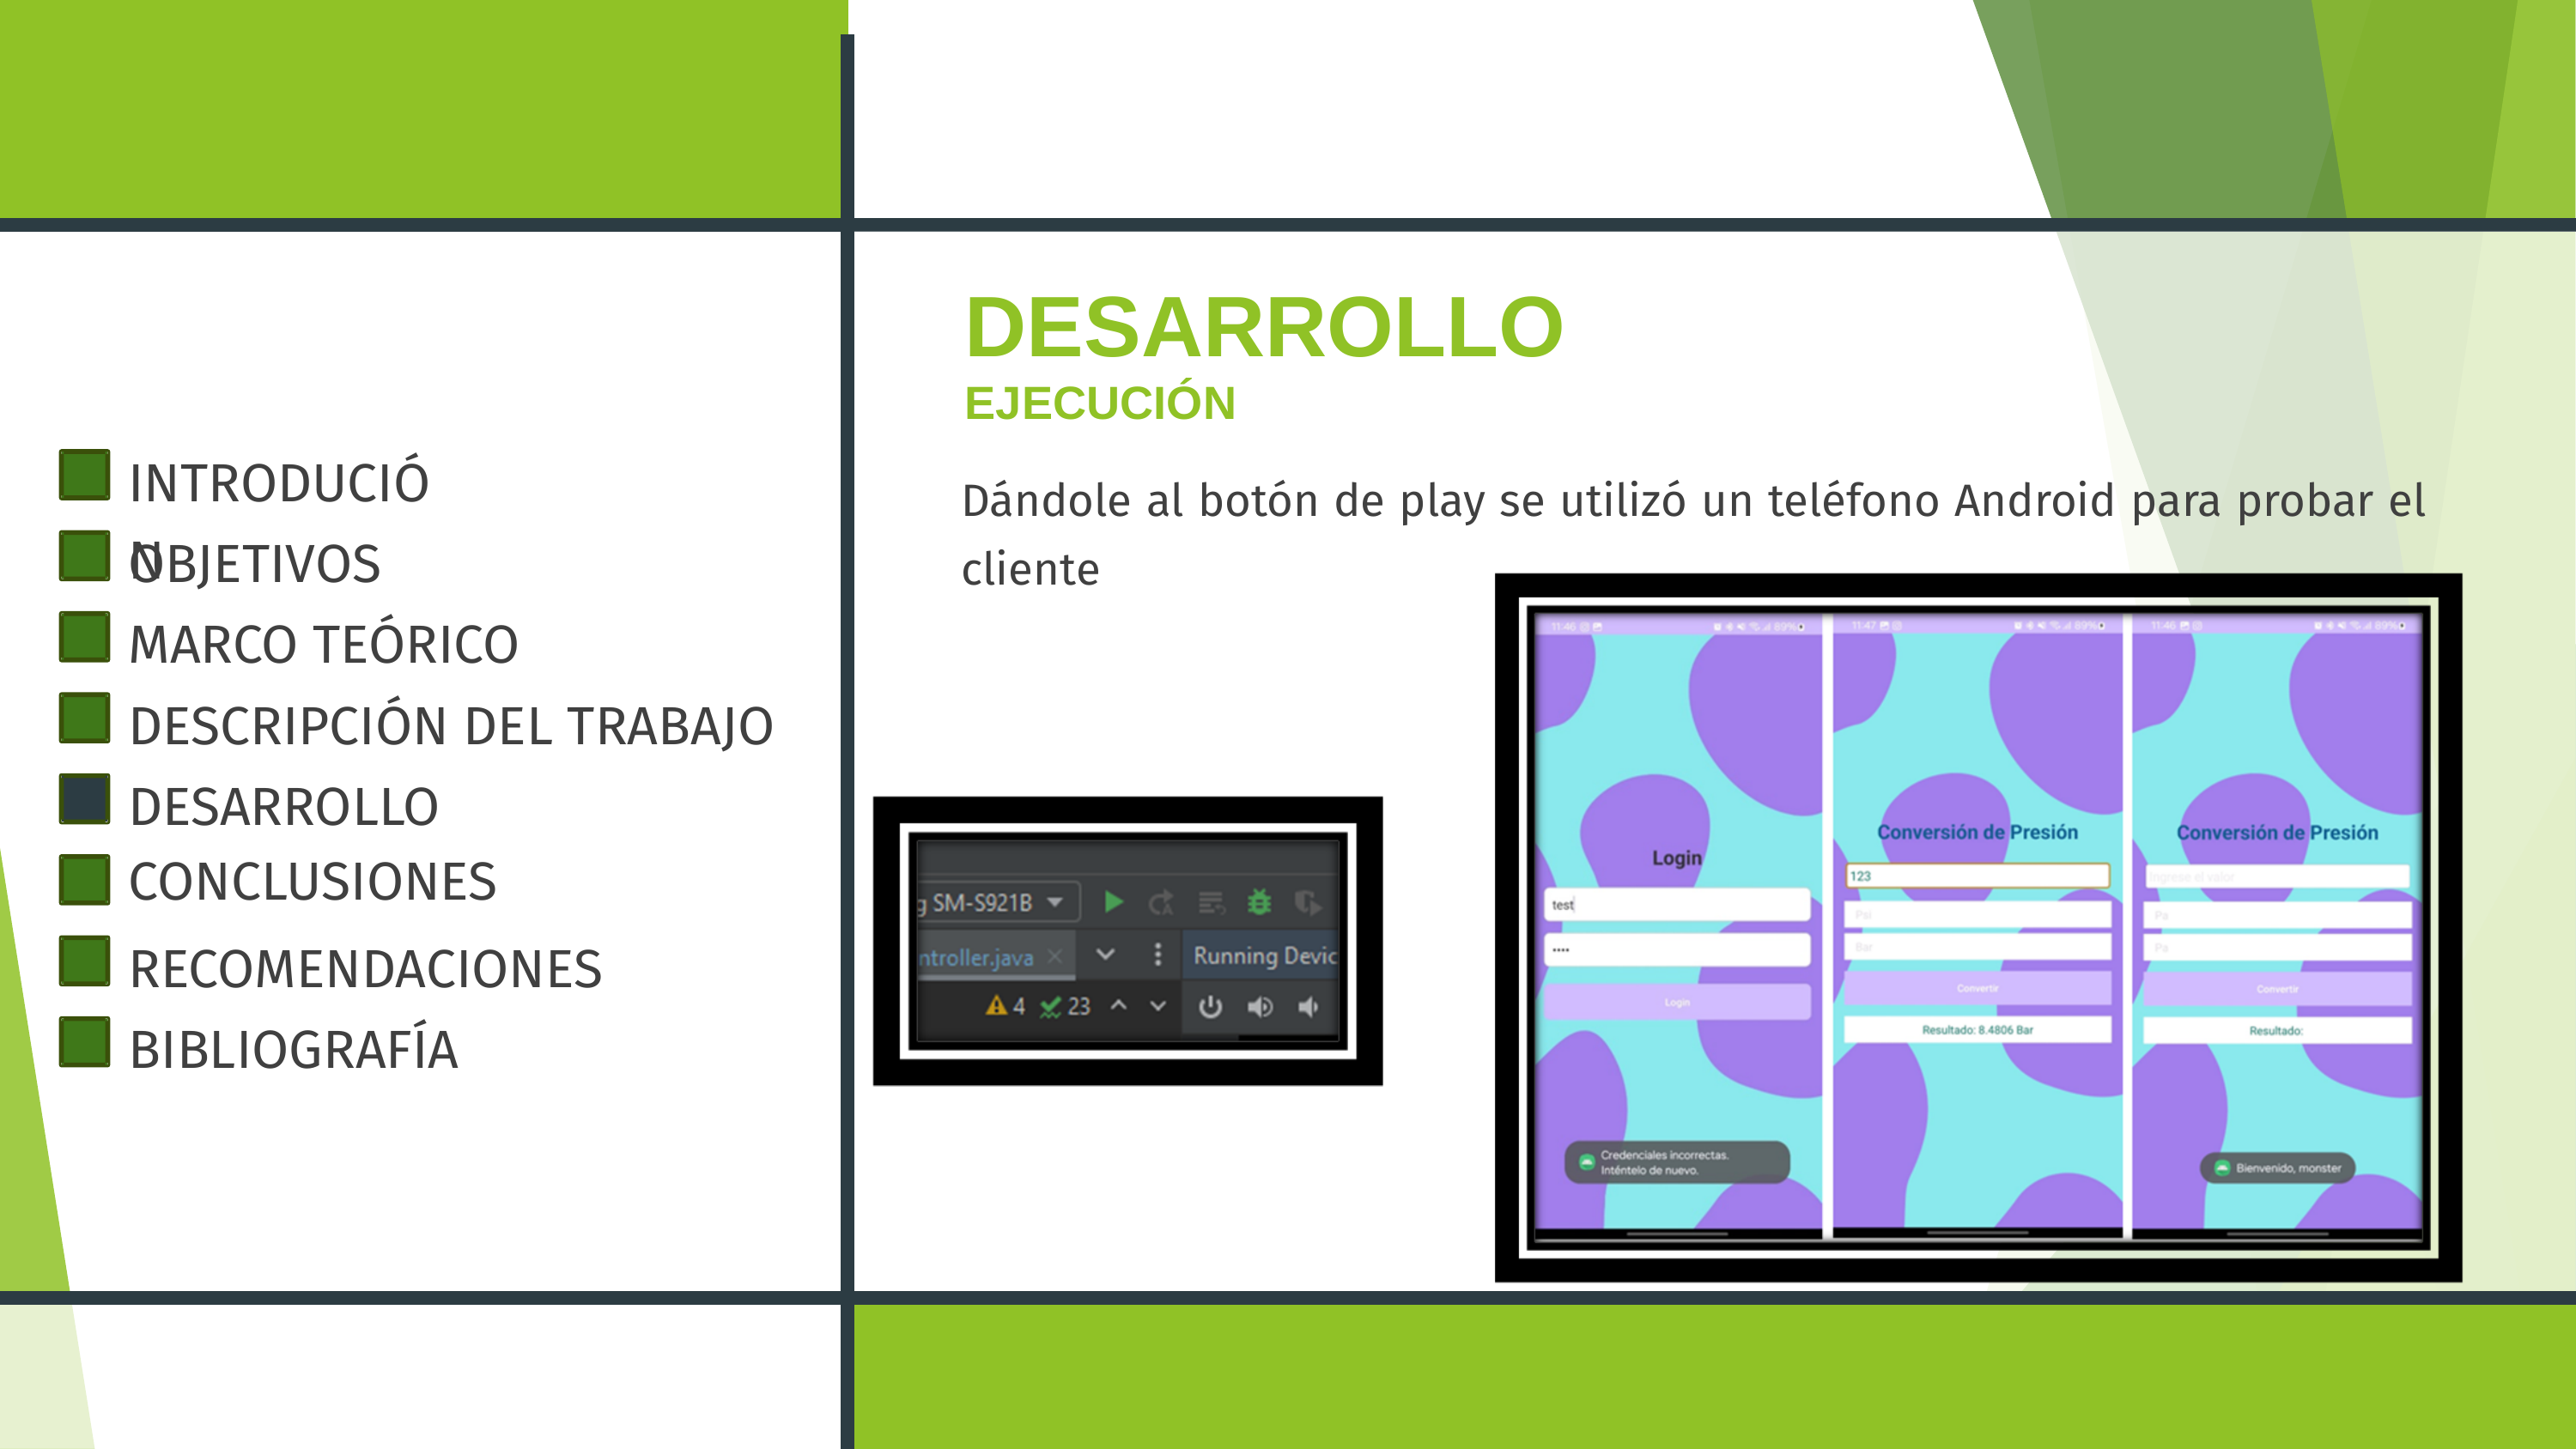

DESARROLLO
EJECUCIÓN
INTRODUCIÓN

OBJETIVOS

MARCO TEÓRICO

DESCRIPCIÓN DEL TRABAJO

DESARROLLO

CONCLUSIONES

RECOMENDACIONES

BIBLIOGRAFÍA

Dándole al botón de play se utilizó un teléfono Android para probar el cliente